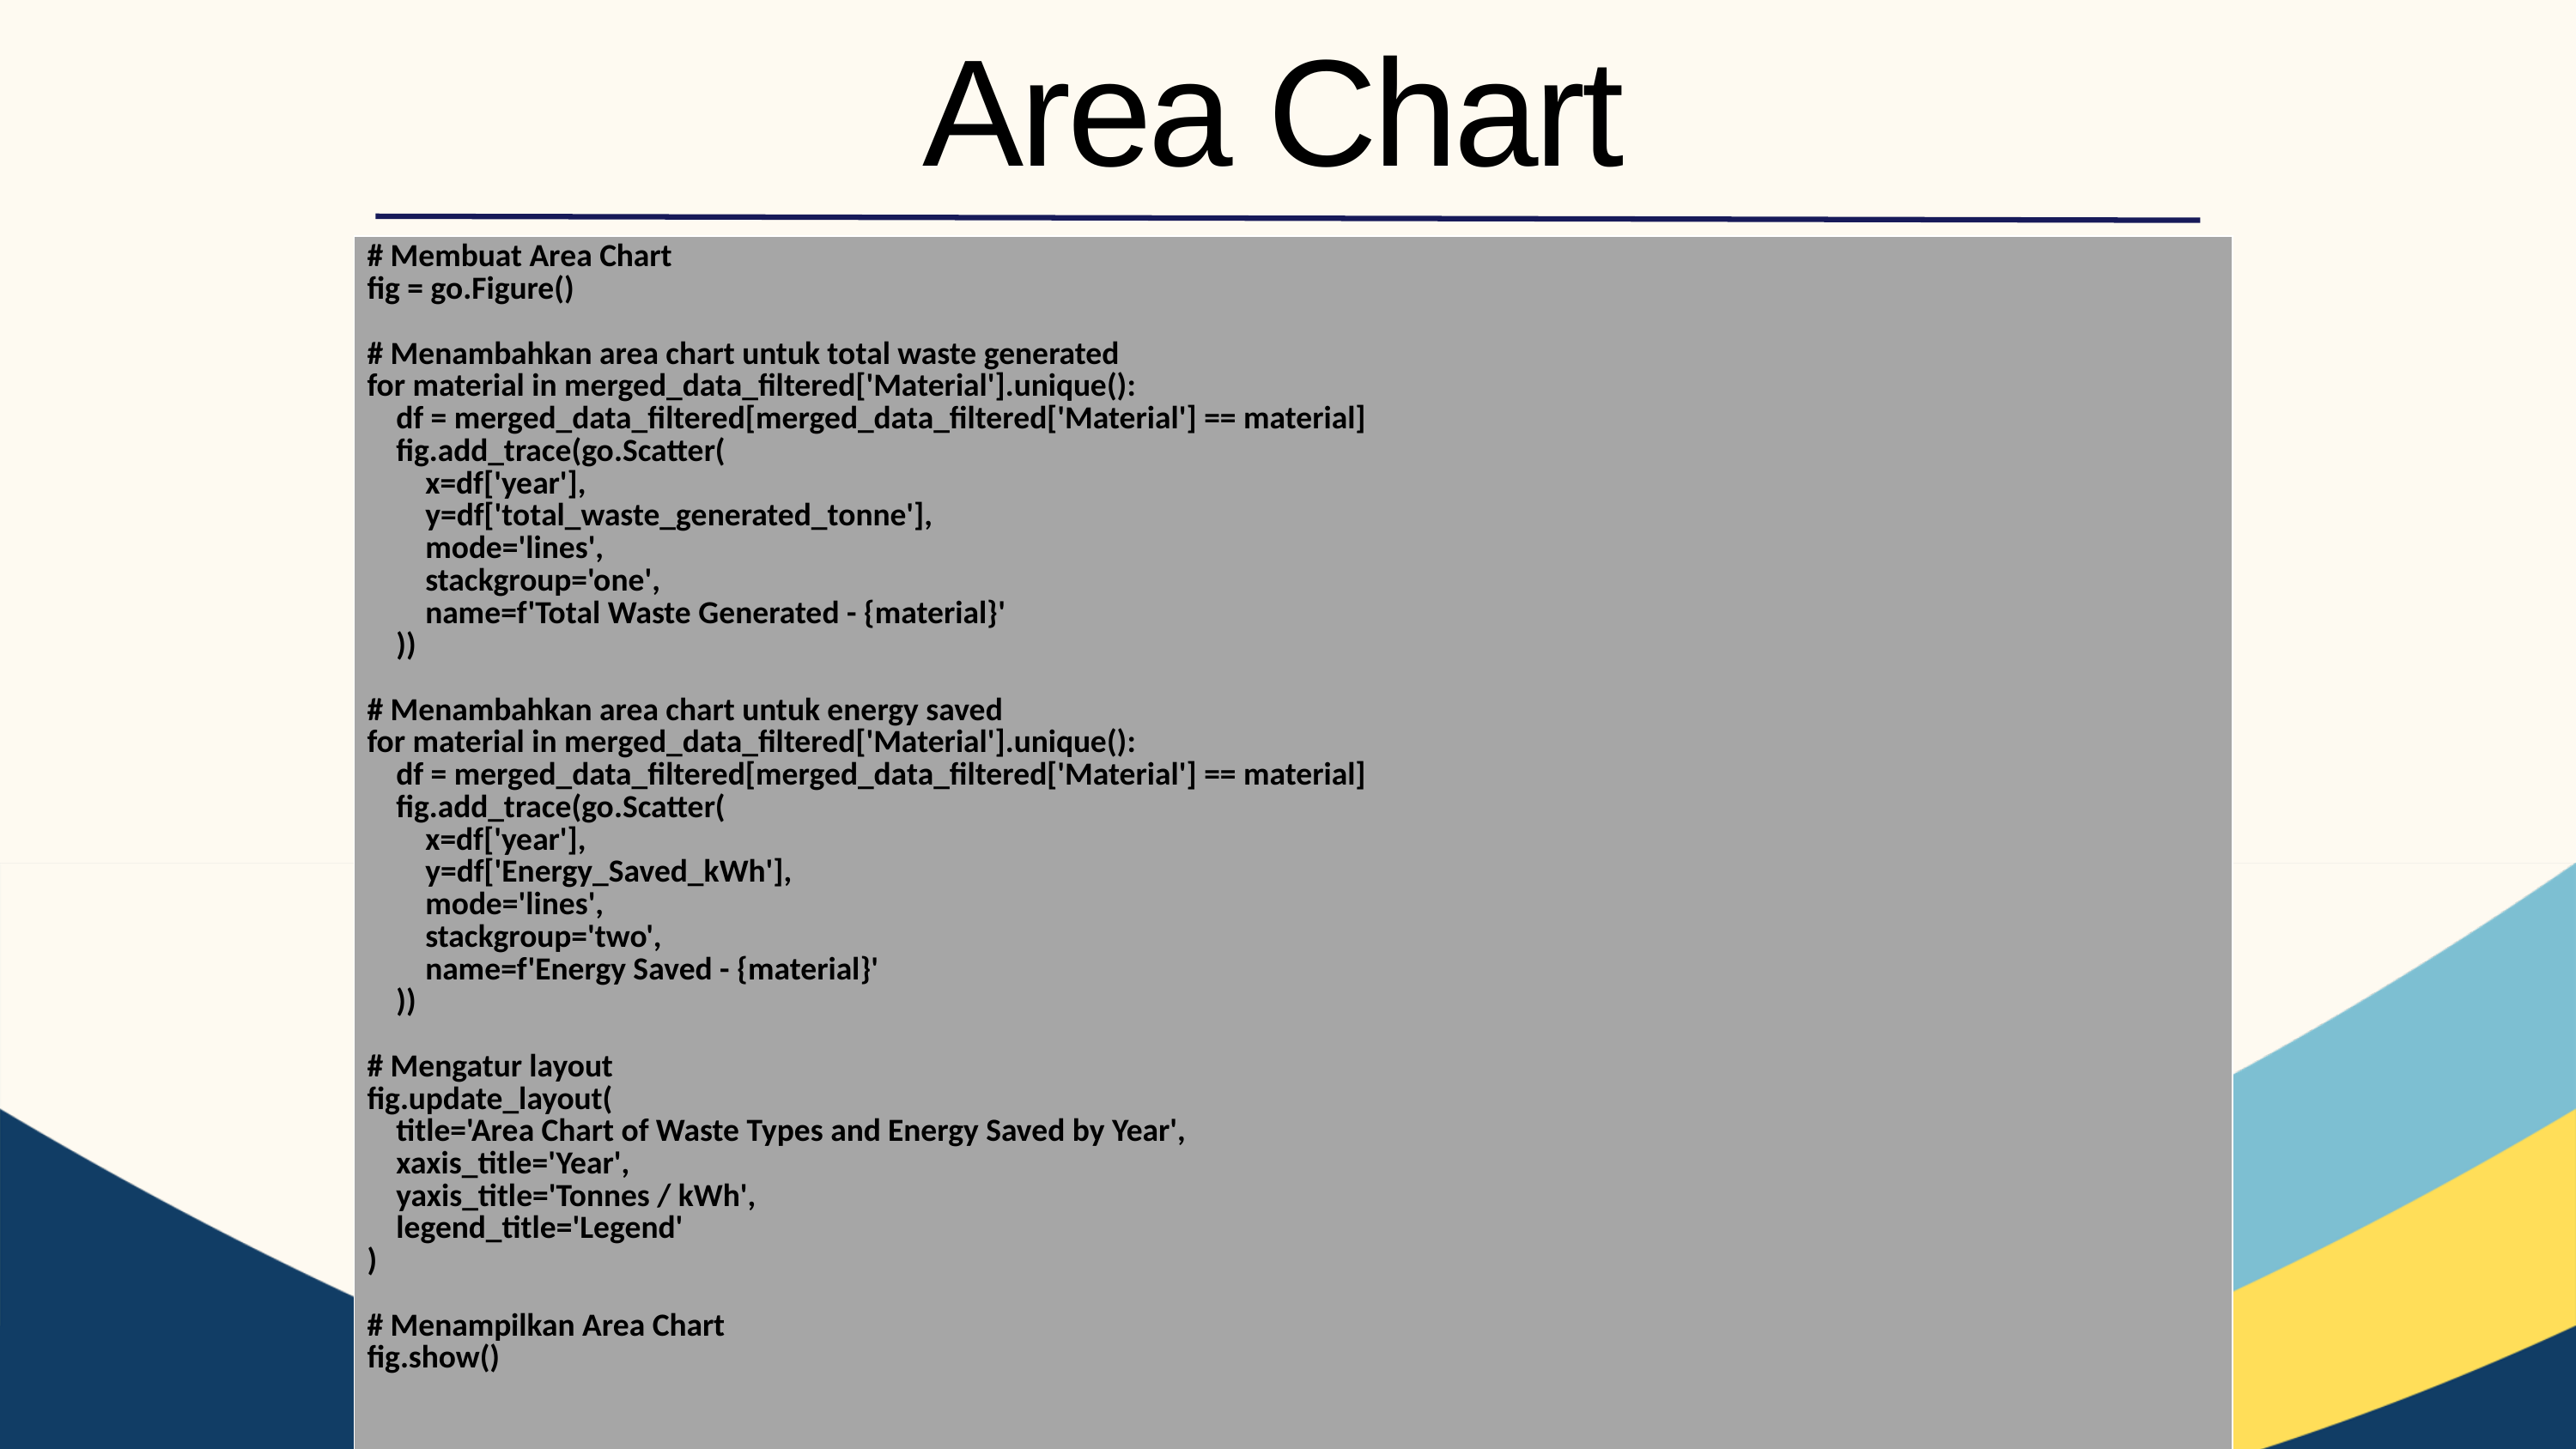

Area Chart

| # Membuat Area Chart fig = go.Figure() # Menambahkan area chart untuk total waste generated for material in merged\_data\_filtered['Material'].unique(): df = merged\_data\_filtered[merged\_data\_filtered['Material'] == material] fig.add\_trace(go.Scatter( x=df['year'], y=df['total\_waste\_generated\_tonne'], mode='lines', stackgroup='one', name=f'Total Waste Generated - {material}' )) # Menambahkan area chart untuk energy saved for material in merged\_data\_filtered['Material'].unique(): df = merged\_data\_filtered[merged\_data\_filtered['Material'] == material] fig.add\_trace(go.Scatter( x=df['year'], y=df['Energy\_Saved\_kWh'], mode='lines', stackgroup='two', name=f'Energy Saved - {material}' )) # Mengatur layout fig.update\_layout( title='Area Chart of Waste Types and Energy Saved by Year', xaxis\_title='Year', yaxis\_title='Tonnes / kWh', legend\_title='Legend' ) # Menampilkan Area Chart fig.show() |
| --- |